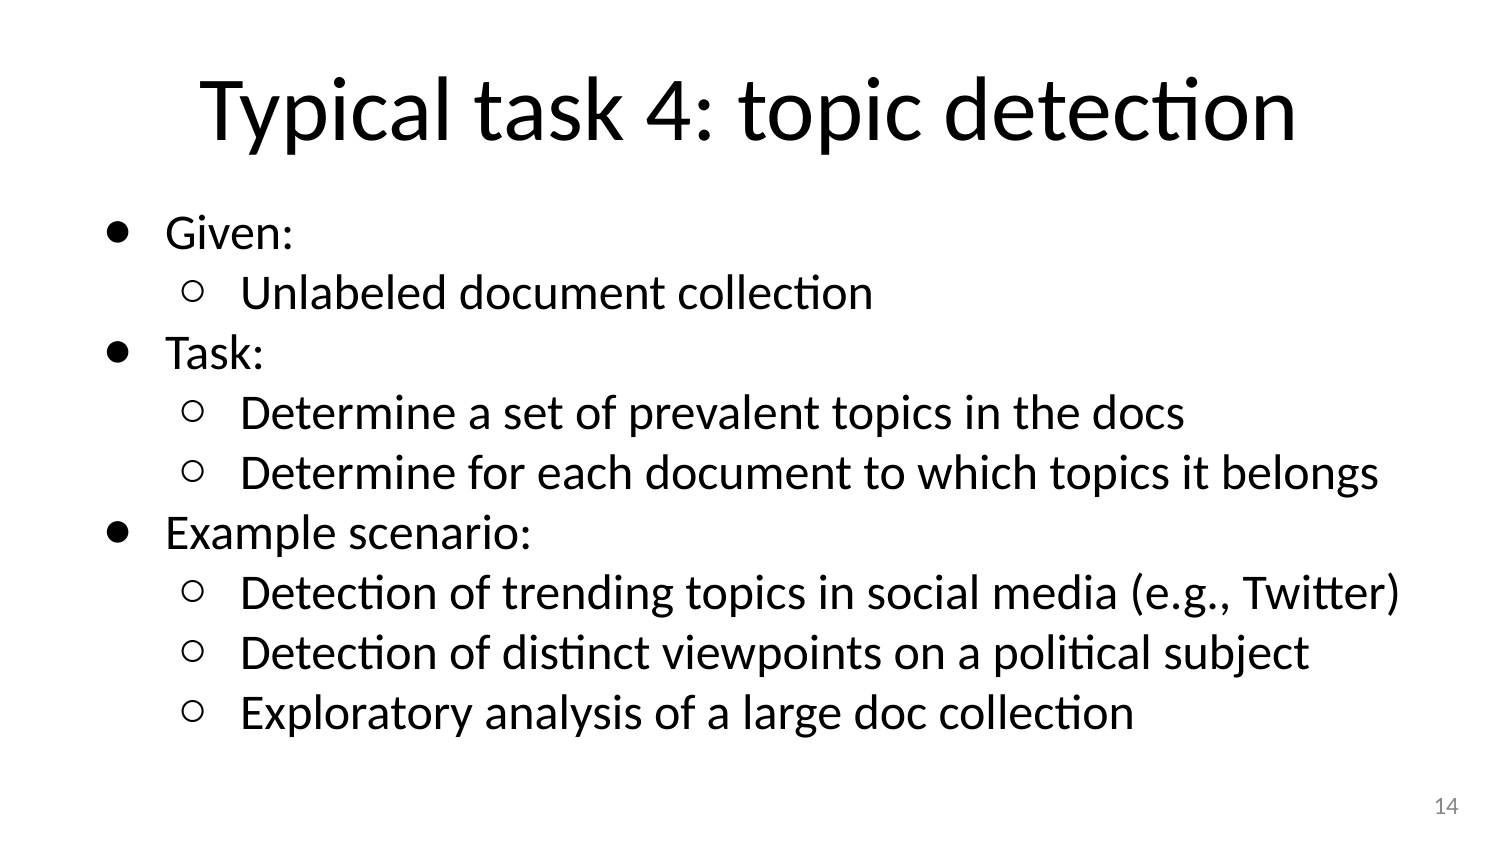

# Typical task 4: topic detection
Given:
Unlabeled document collection
Task:
Determine a set of prevalent topics in the docs
Determine for each document to which topics it belongs
Example scenario:
Detection of trending topics in social media (e.g., Twitter)
Detection of distinct viewpoints on a political subject
Exploratory analysis of a large doc collection
14